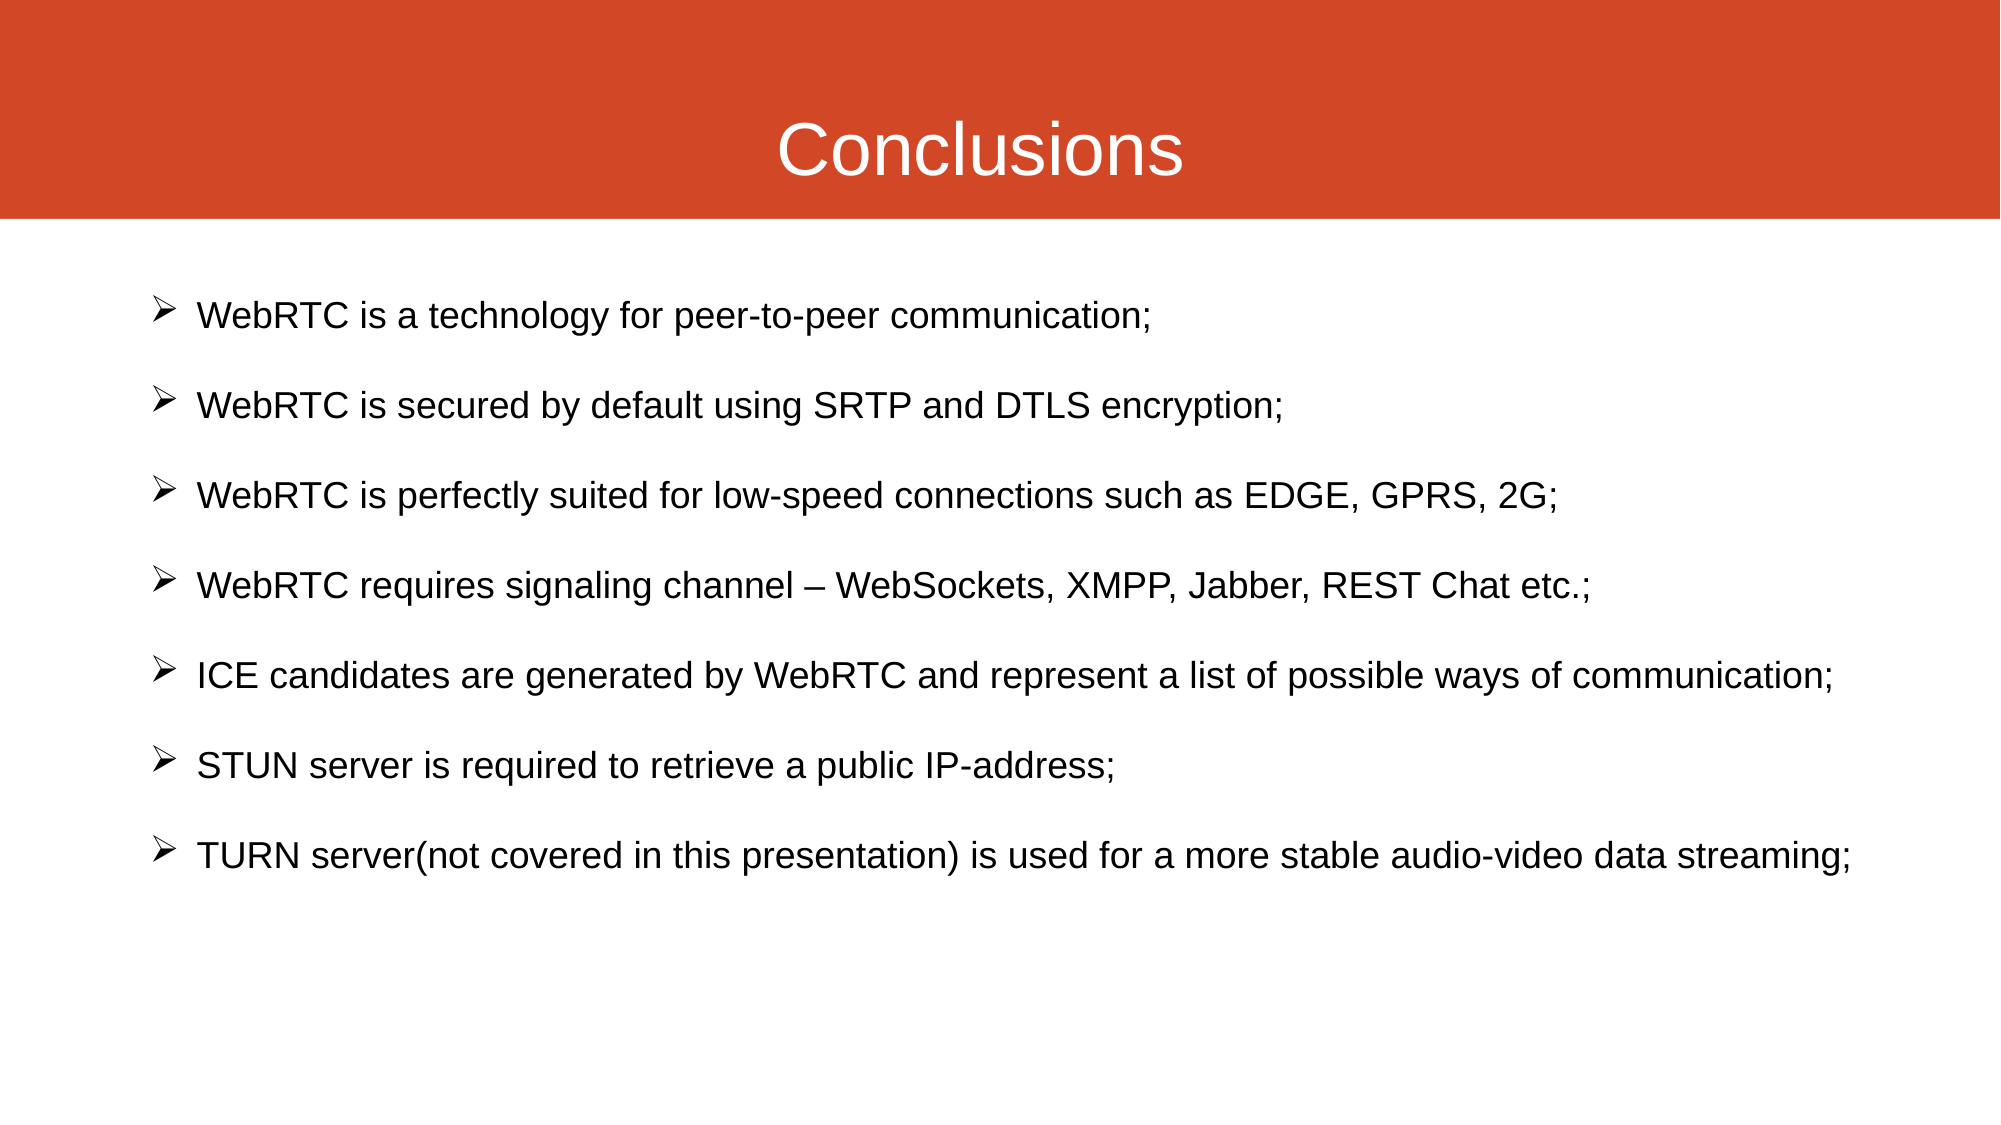

# Conclusions
WebRTC is a technology for peer-to-peer communication;

WebRTC is secured by default using SRTP and DTLS encryption;

WebRTC is perfectly suited for low-speed connections such as EDGE, GPRS, 2G;

WebRTC requires signaling channel – WebSockets, XMPP, Jabber, REST Chat etc.;

ICE candidates are generated by WebRTC and represent a list of possible ways of communication;

STUN server is required to retrieve a public IP-address;

TURN server(not covered in this presentation) is used for a more stable audio-video data streaming;